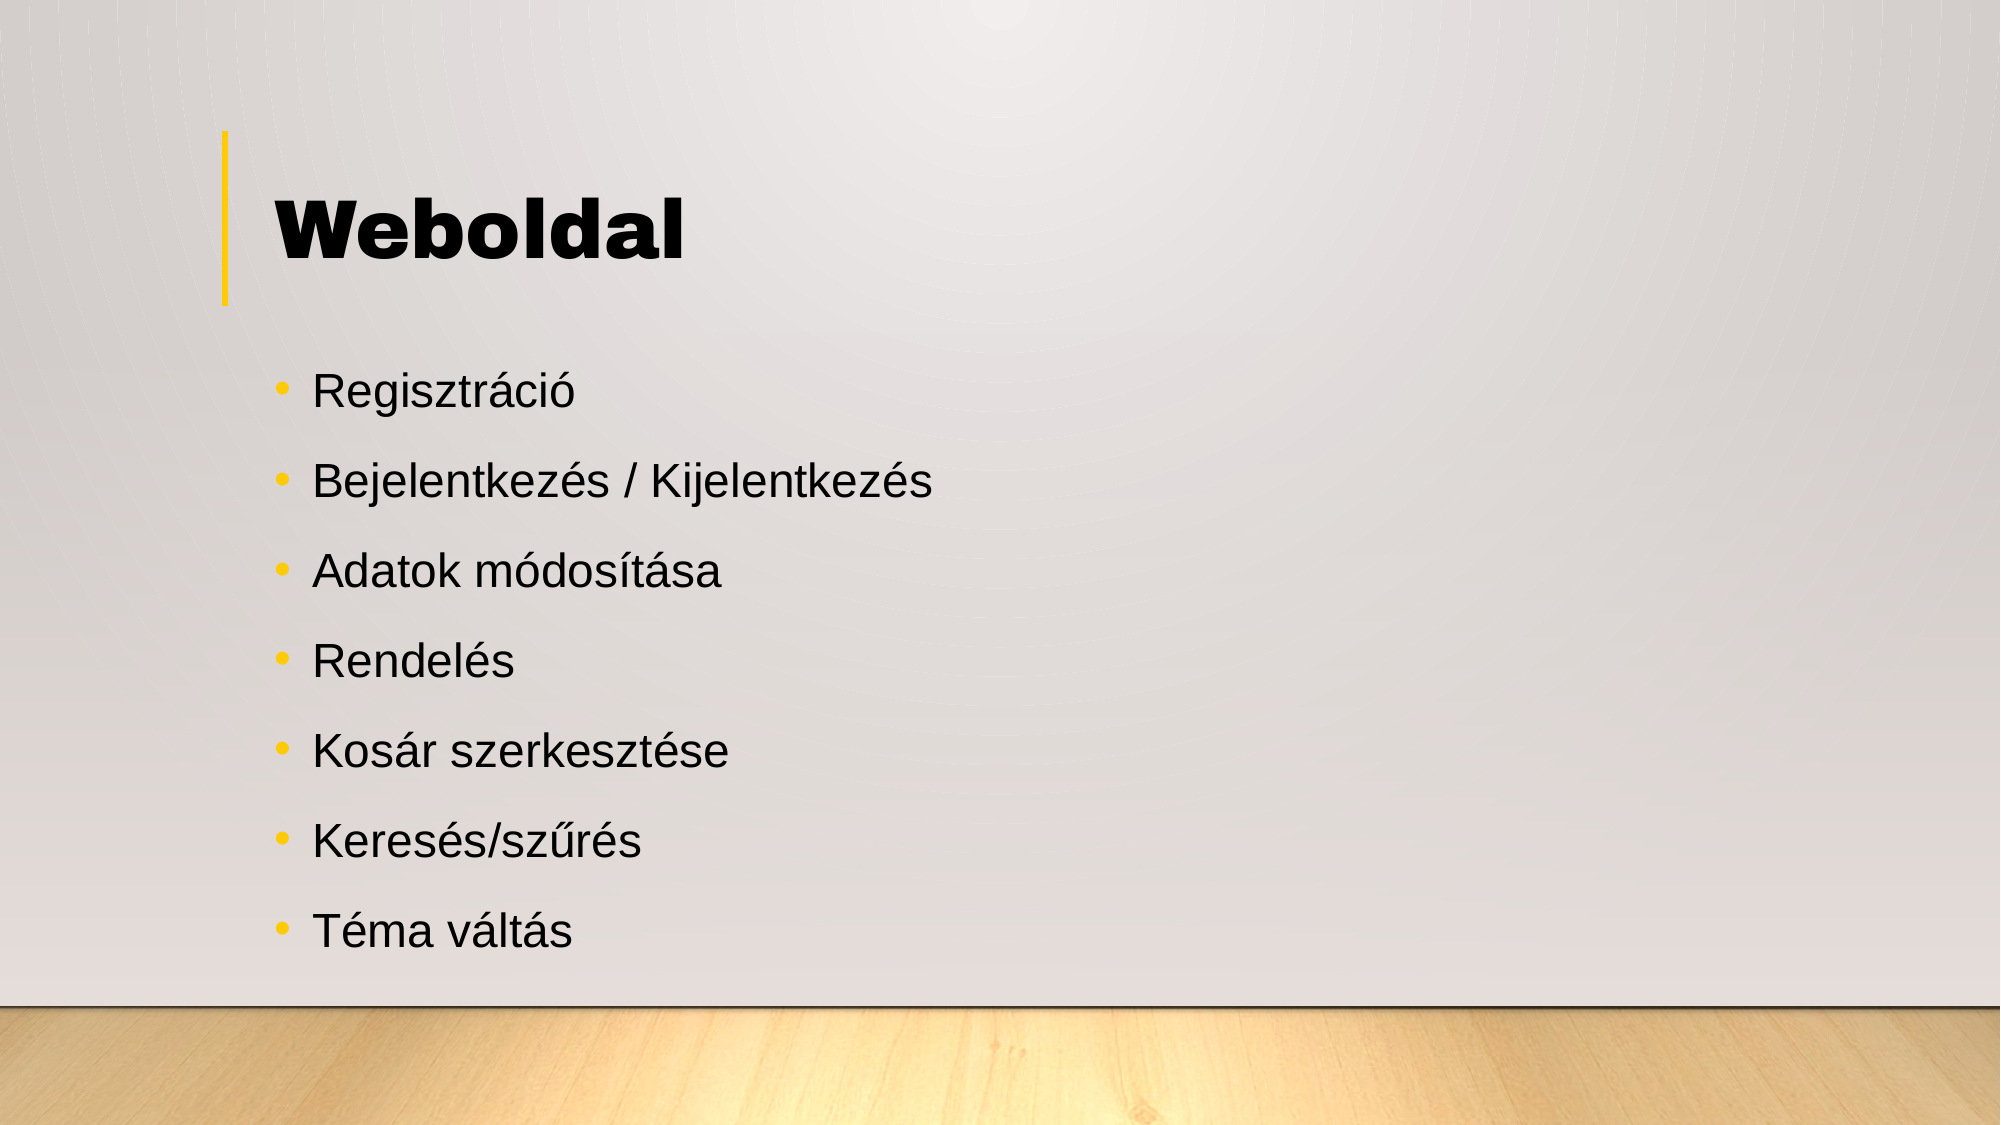

# Weboldal
Regisztráció
Bejelentkezés / Kijelentkezés
Adatok módosítása
Rendelés
Kosár szerkesztése
Keresés/szűrés
Téma váltás